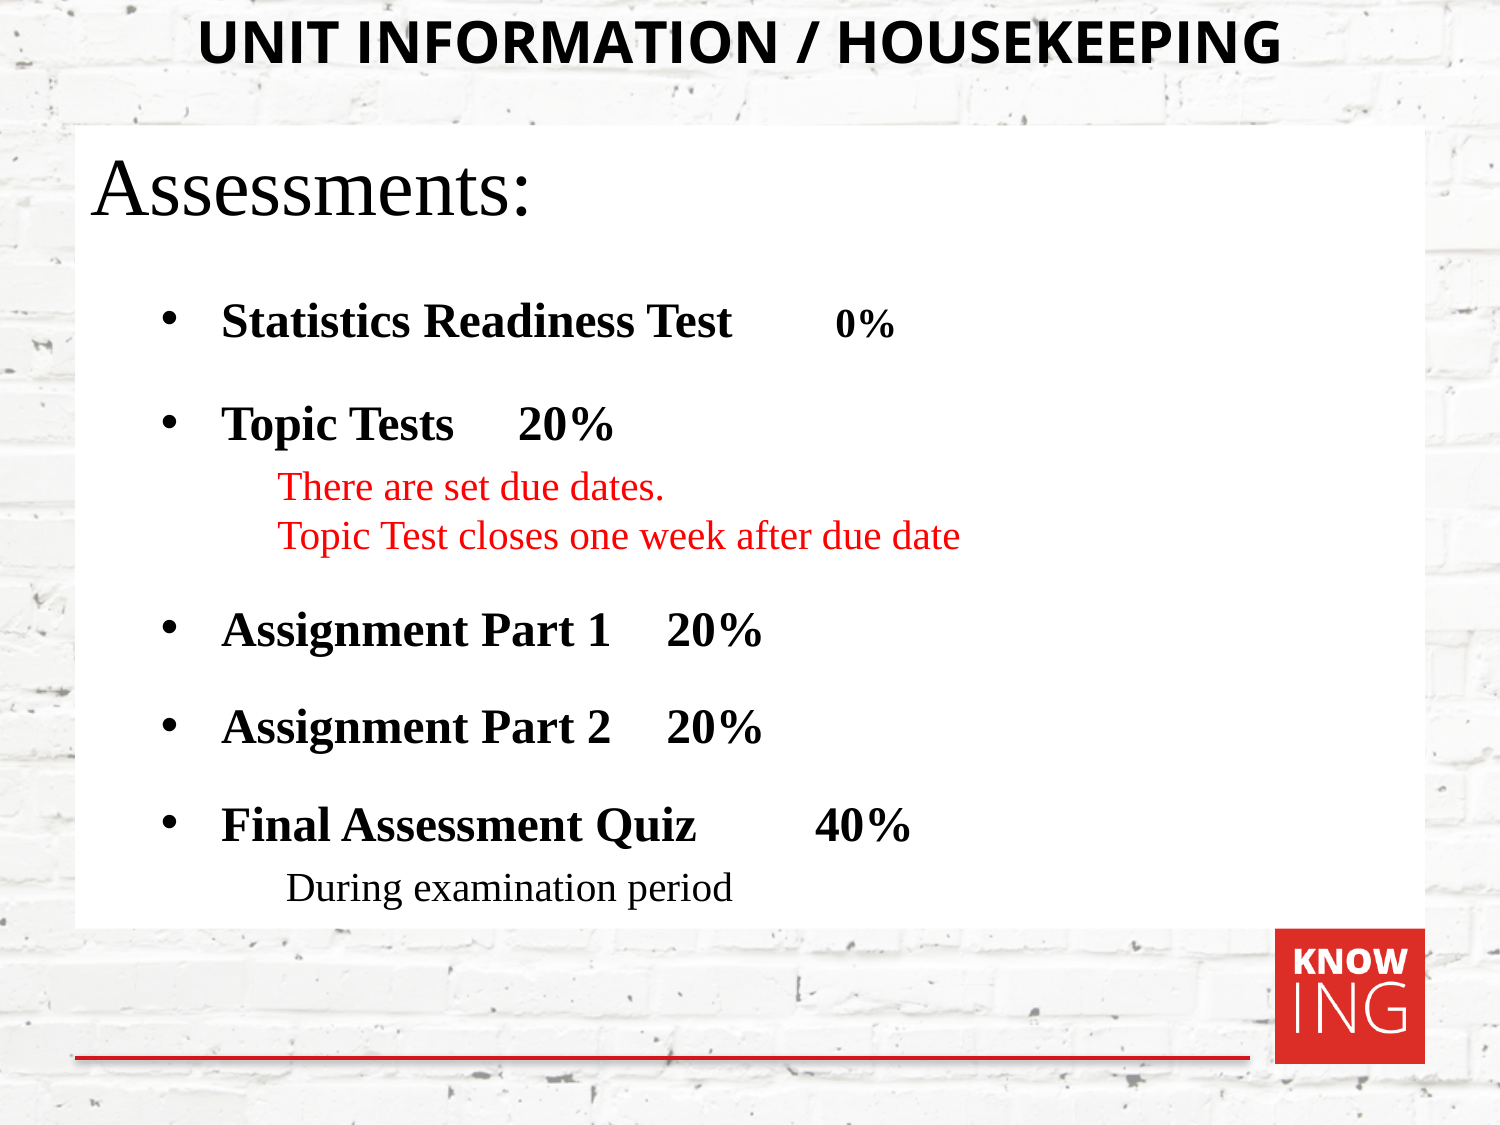

# UNIT INFORMATION / HOUSEKEEPING
Assessments:

Statistics Readiness Test									  0%

Topic Tests												20%
There are set due dates.
Topic Test closes one week after due date

Assignment Part 1 										20%

Assignment Part 2										20%

Final Assessment Quiz									40%
During examination period